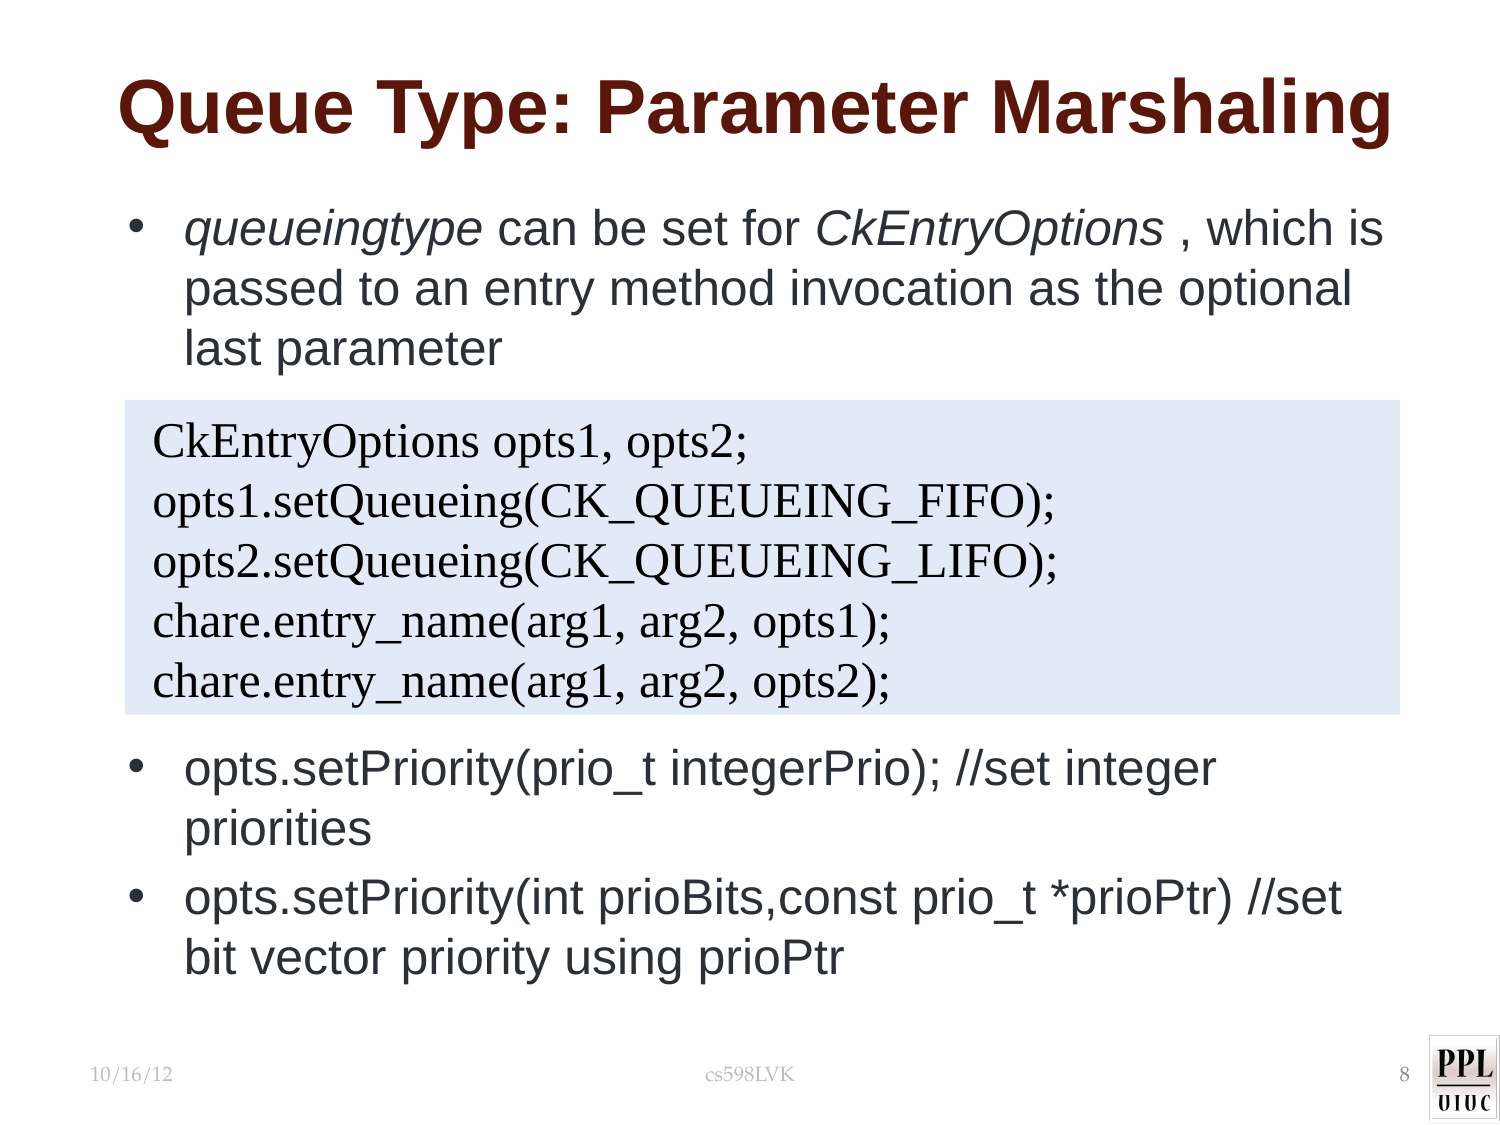

# Queue Type: Parameter Marshaling
queueingtype can be set for CkEntryOptions , which is passed to an entry method invocation as the optional last parameter

opts.setPriority(prio_t integerPrio); //set integer priorities
opts.setPriority(int prioBits,const prio_t *prioPtr) //set bit vector priority using prioPtr
 CkEntryOptions opts1, opts2;
 opts1.setQueueing(CK_QUEUEING_FIFO);
 opts2.setQueueing(CK_QUEUEING_LIFO);
 chare.entry_name(arg1, arg2, opts1);
 chare.entry_name(arg1, arg2, opts2);

10/16/12
cs598LVK
8